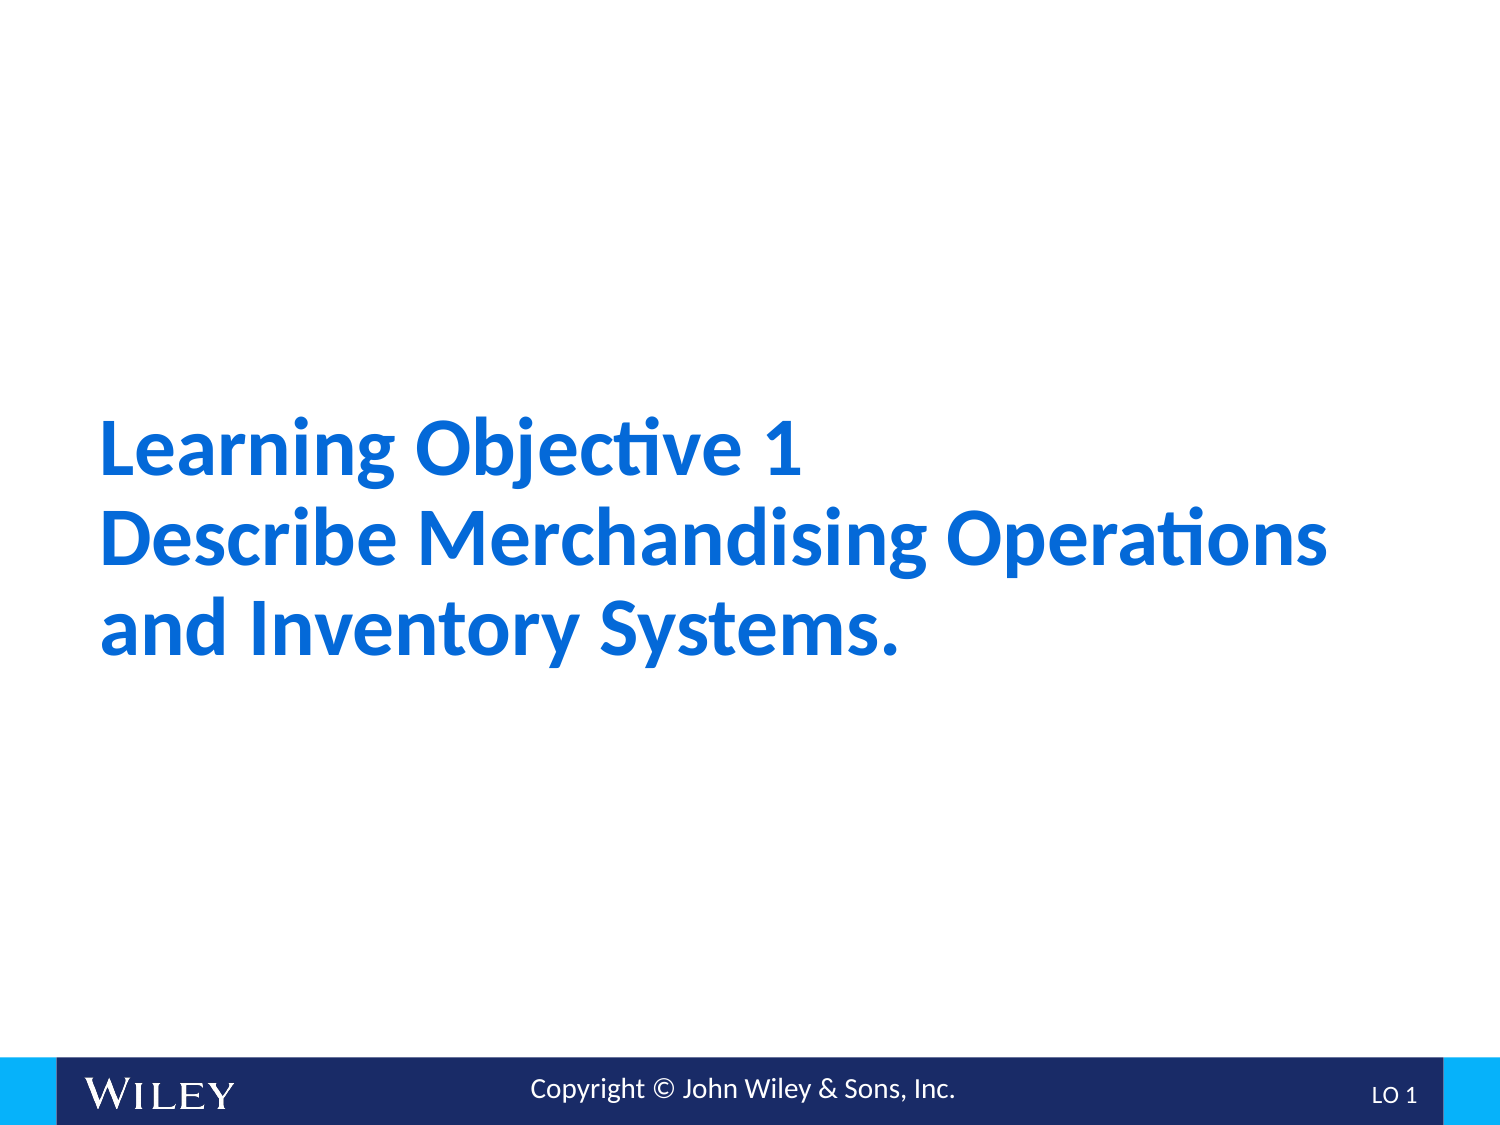

# Learning Objective 1 Describe Merchandising Operations and Inventory Systems.
L O 1